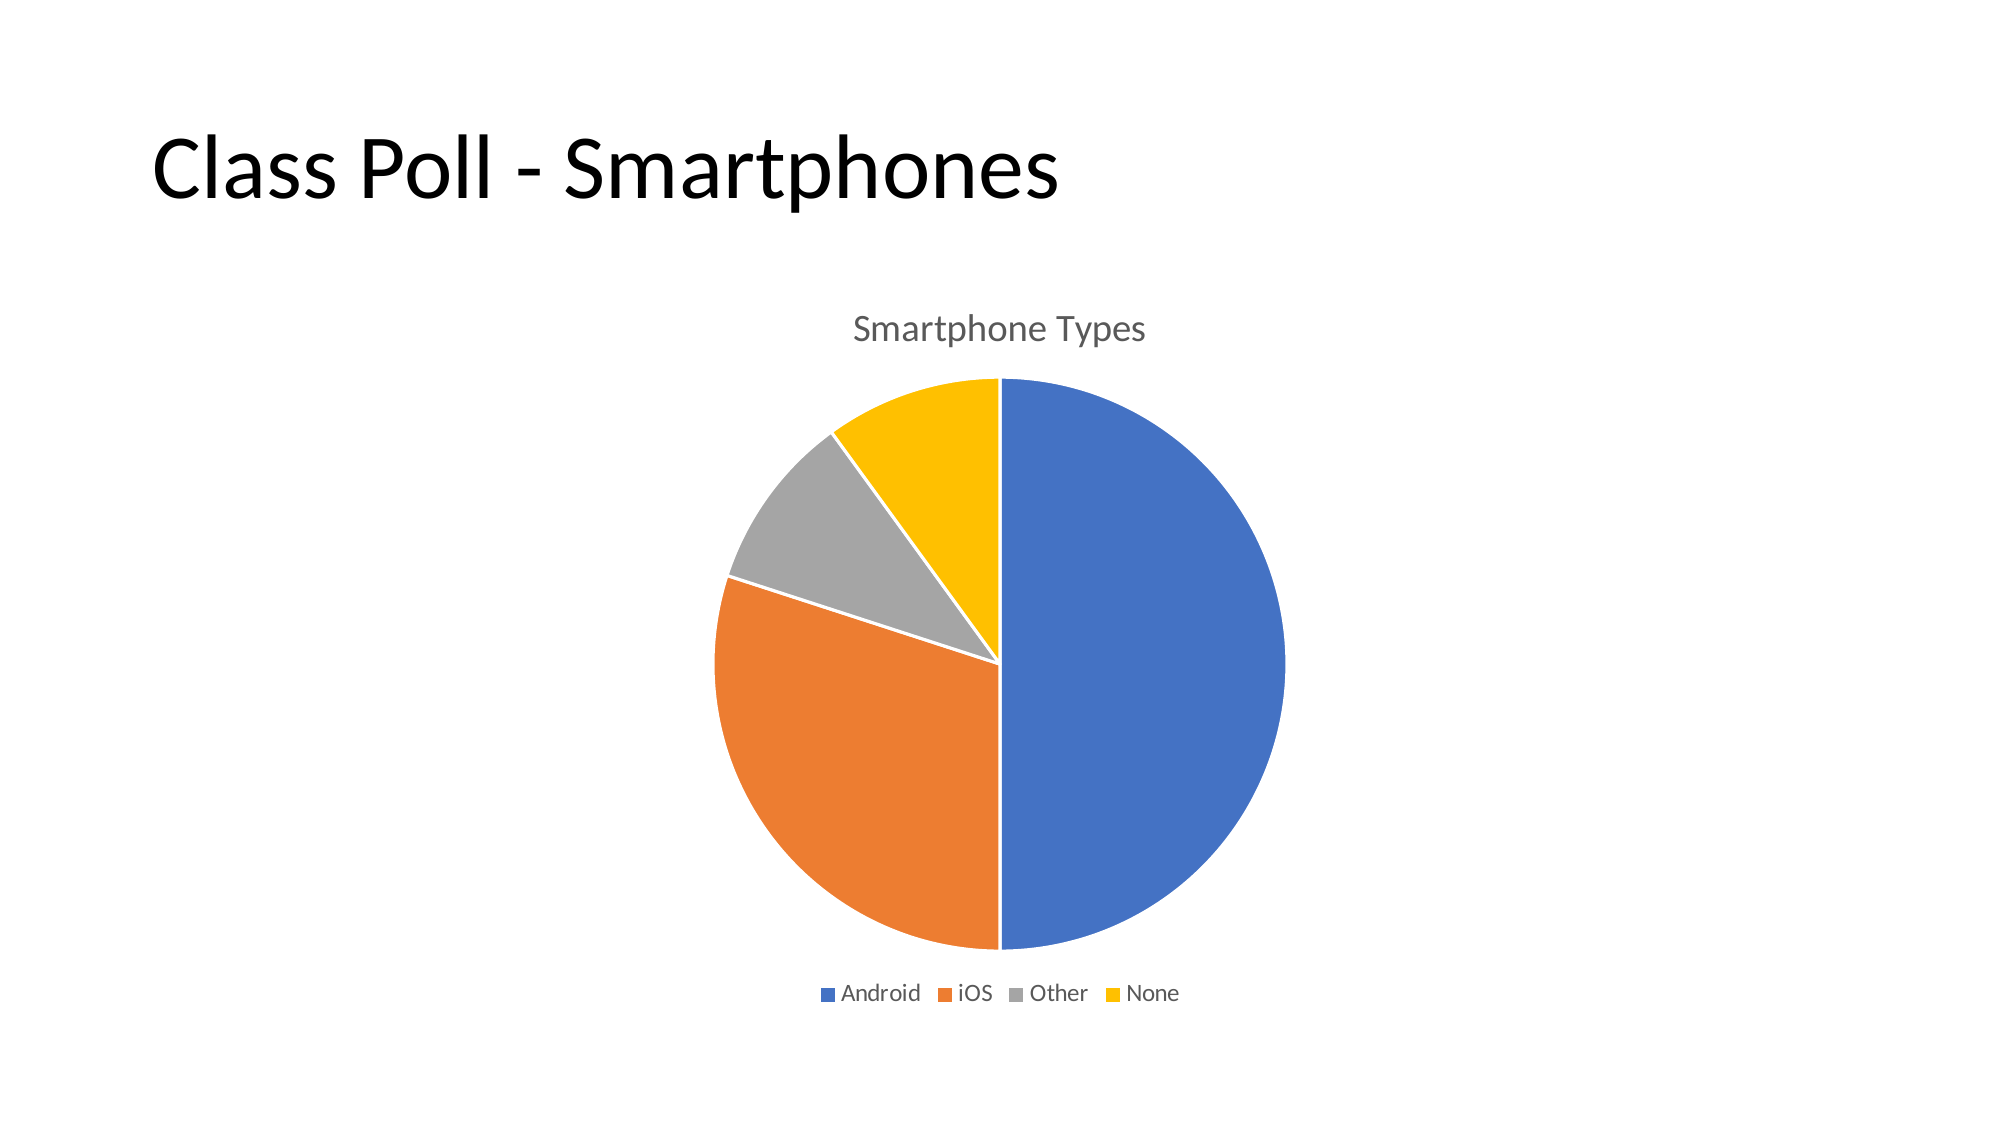

# Class Poll - Smartphones

### Chart:

| Category | Smartphone Types |
|---|---|
| Android | 5.0 |
| iOS | 3.0 |
| Other | 1.0 |
| None | 1.0 |